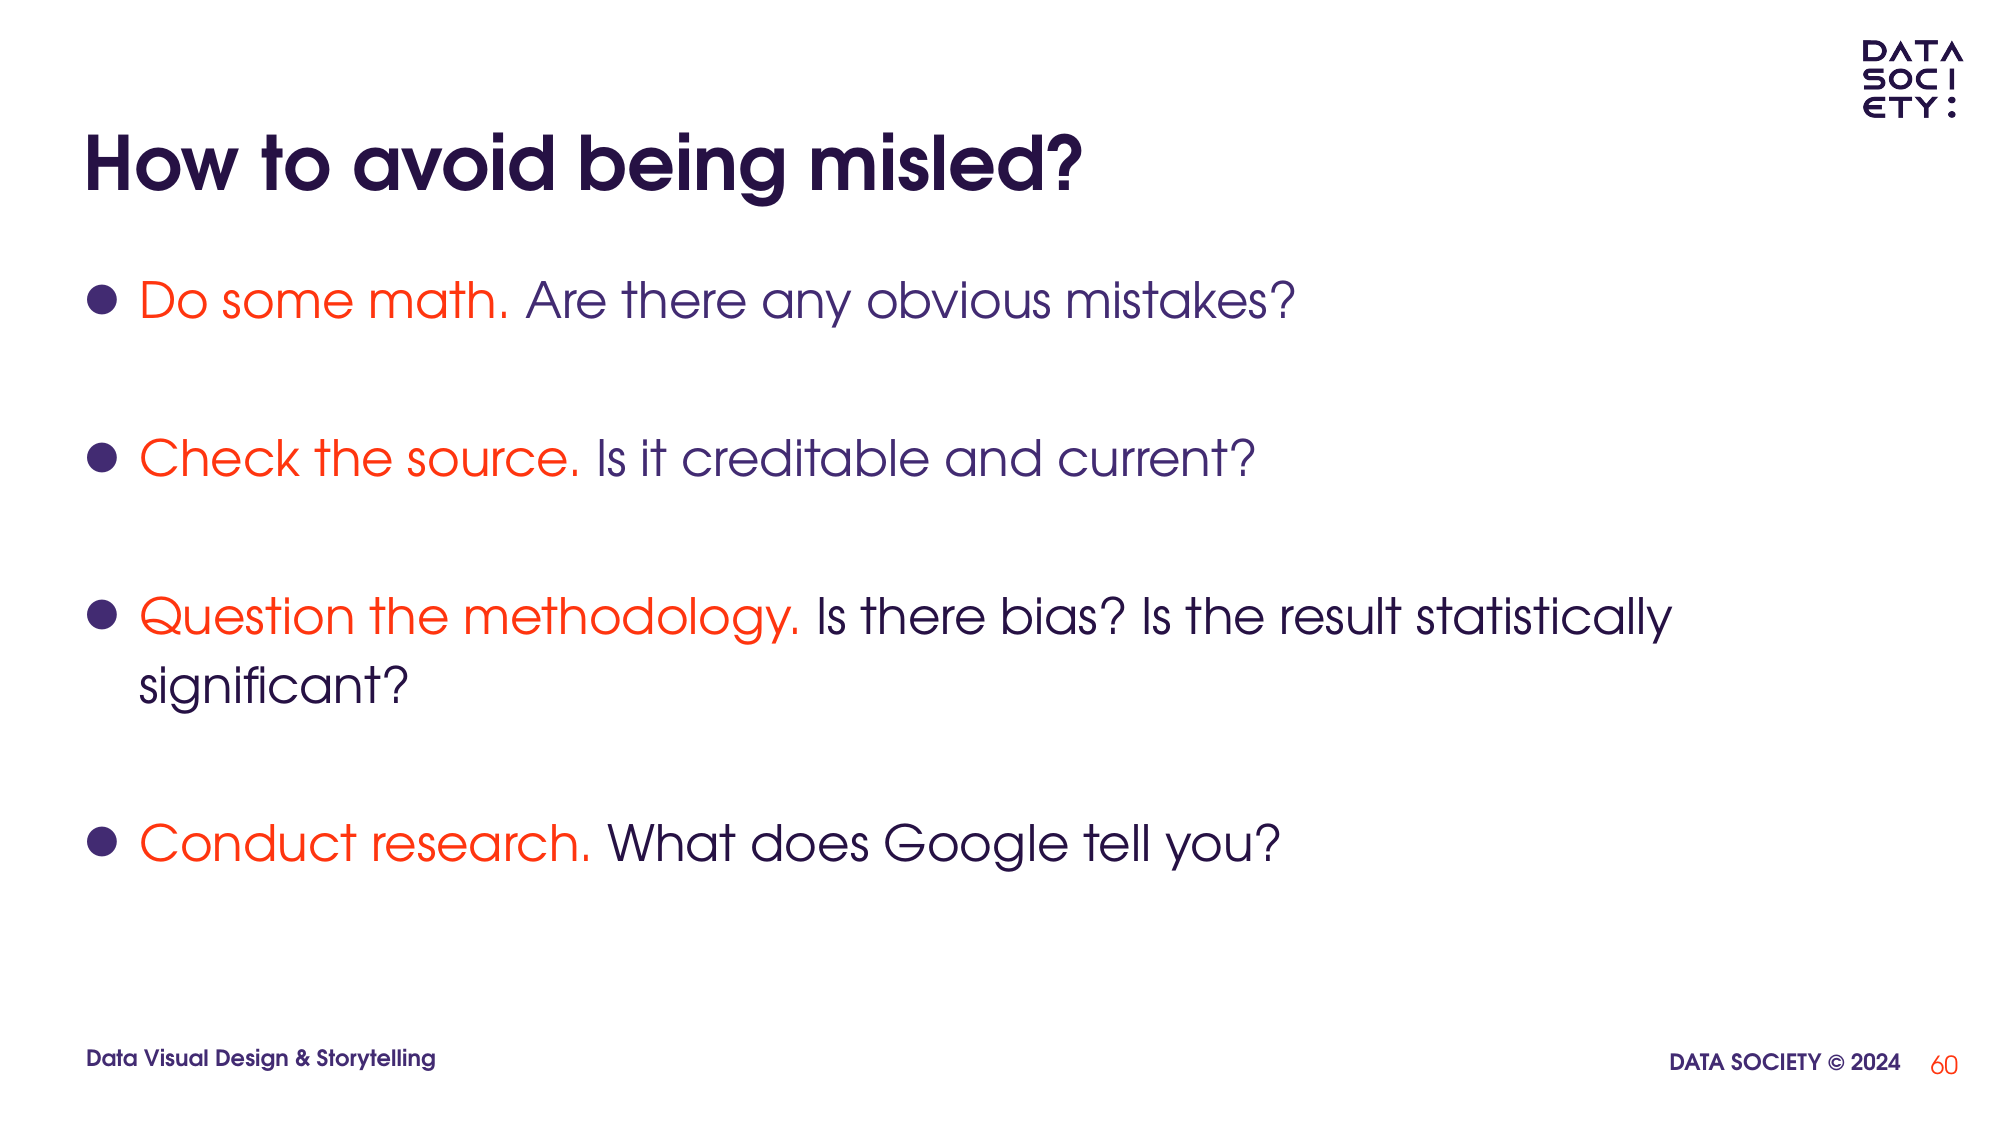

# How to avoid being misled?
Do some math. Are there any obvious mistakes?

Check the source. Is it creditable and current?

Question the methodology. Is there bias? Is the result statistically significant?

Conduct research. What does Google tell you?

60